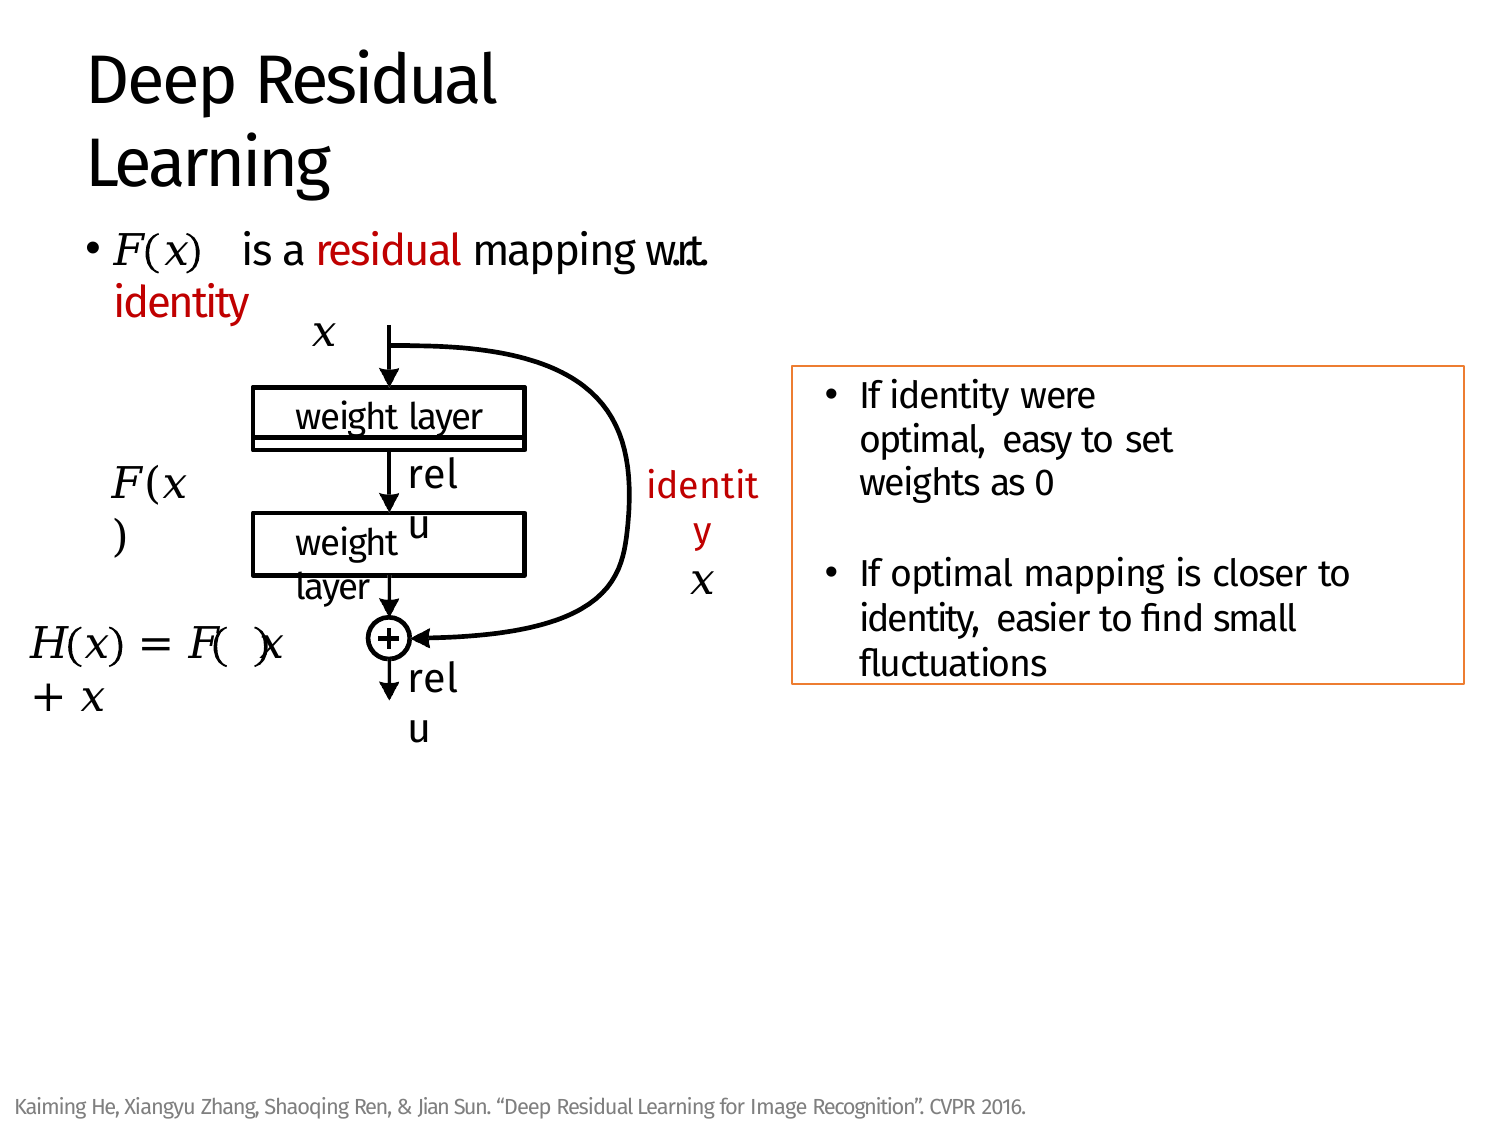

# Deep Residual Learning
𝐹 𝑥	is a residual mapping w.r.t. identity

𝑥

If identity  were optimal,  easy to  set weights as 0

If optimal mapping is closer to identity,  easier to find small fluctuations

weight layer
relu

𝐹(𝑥)
identity
𝑥

weight layer

𝐻	𝑥	= 𝐹  𝑥	+ 𝑥

relu

Kaiming He, Xiangyu Zhang, Shaoqing Ren, & Jian Sun. “Deep Residual Learning for Image Recognition”. CVPR 2016.